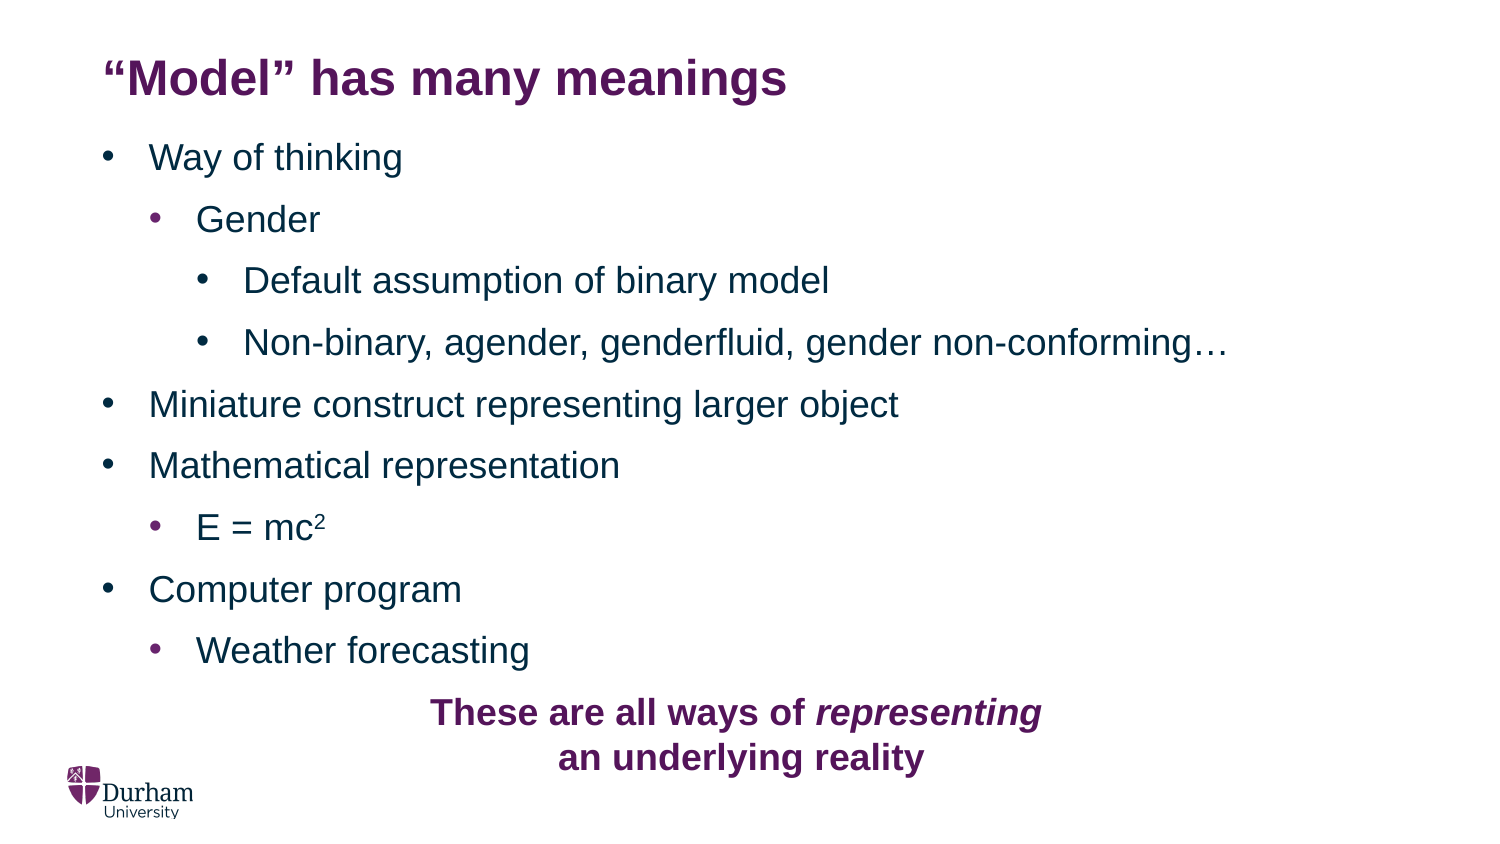

# “Model” has many meanings
Way of thinking
Gender
Default assumption of binary model
Non-binary, agender, genderfluid, gender non-conforming…
Miniature construct representing larger object
Mathematical representation
E = mc2
Computer program
Weather forecasting
These are all ways of representing
an underlying reality